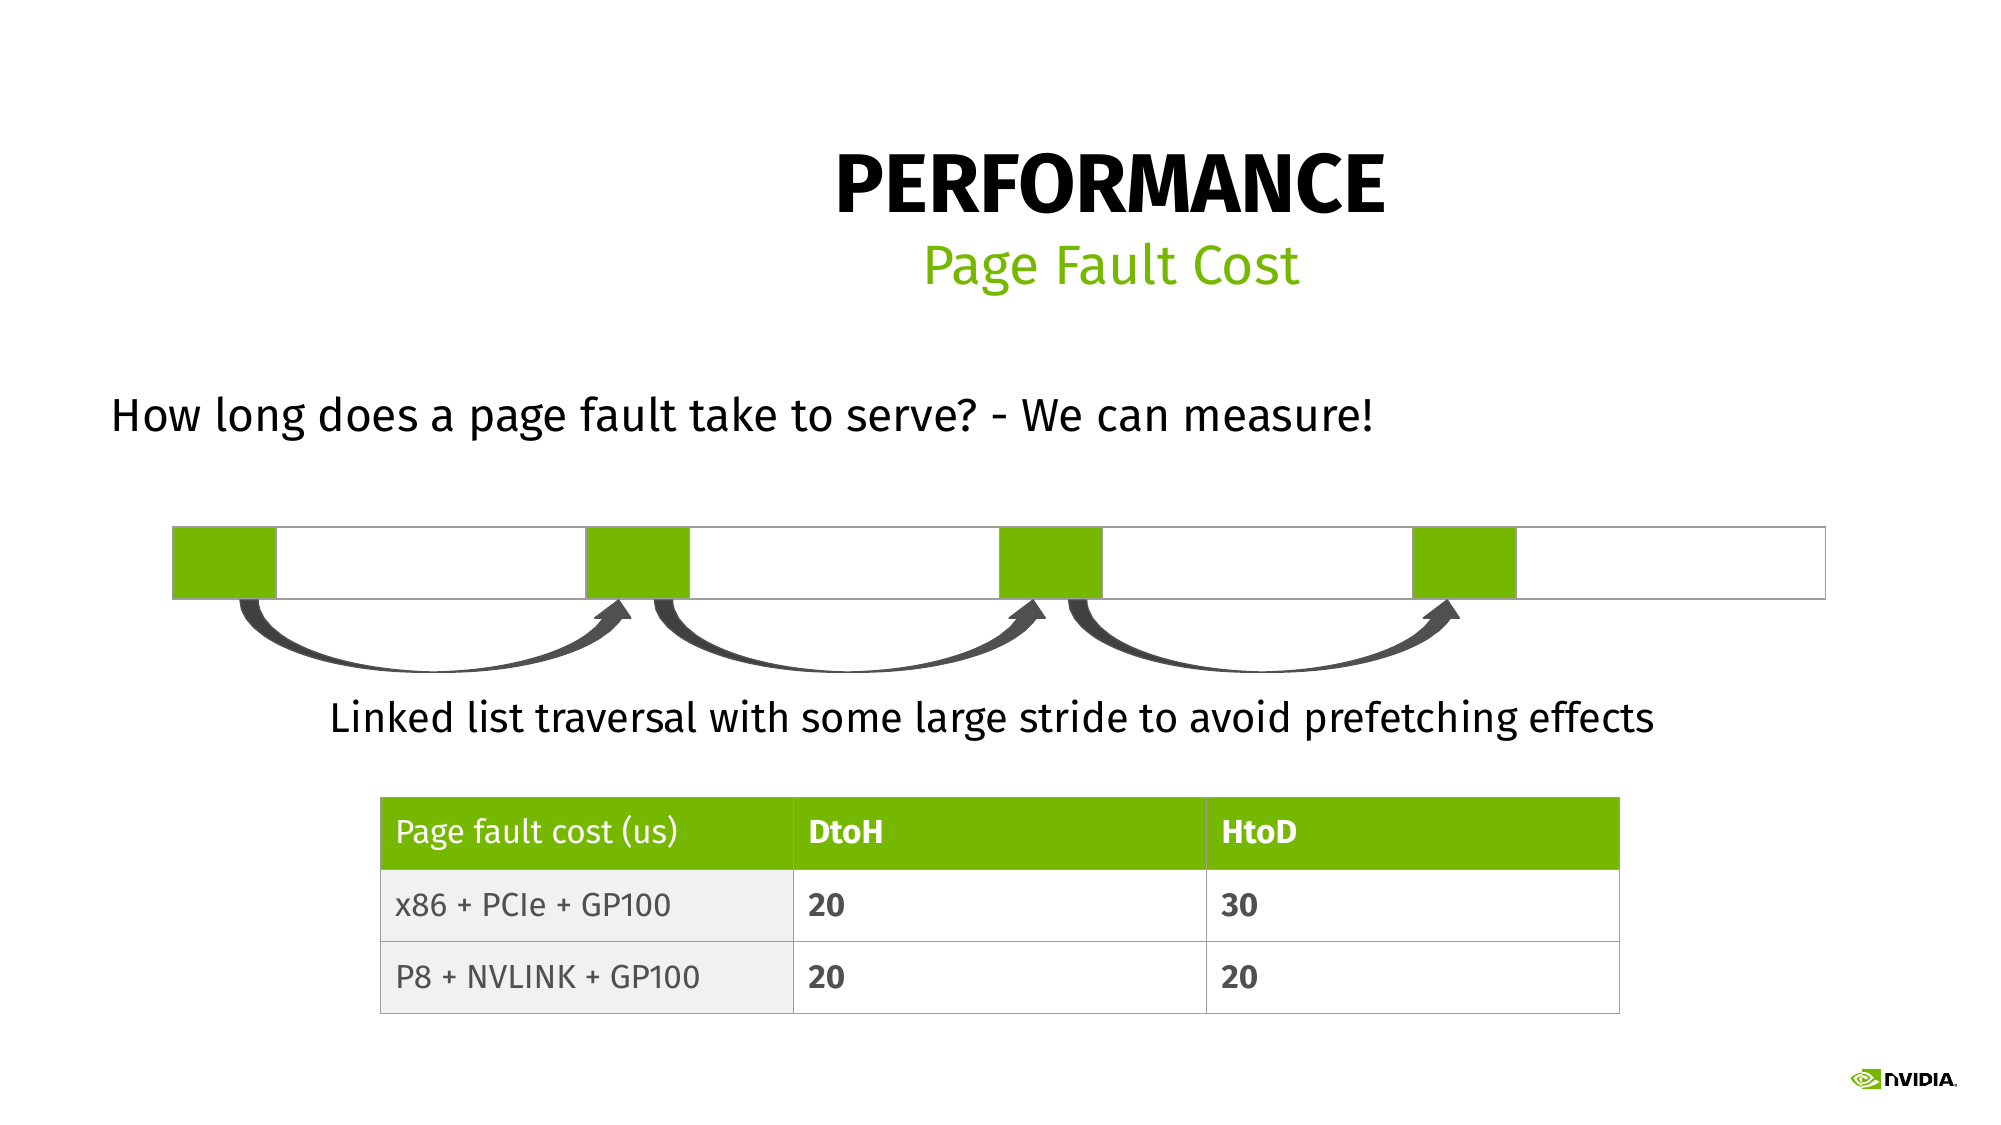

# PERFORMANCE
Page Fault Cost
How long does a page fault take to serve? - We can measure!
|  |  |  |  |  |  |  |  |
| --- | --- | --- | --- | --- | --- | --- | --- |

Linked list traversal with some large stride to avoid prefetching effects
| Page fault cost (us) | DtoH | HtoD |
| --- | --- | --- |
| x86 + PCIe + GP100 | 20 | 30 |
| P8 + NVLINK + GP100 | 20 | 20 |
223